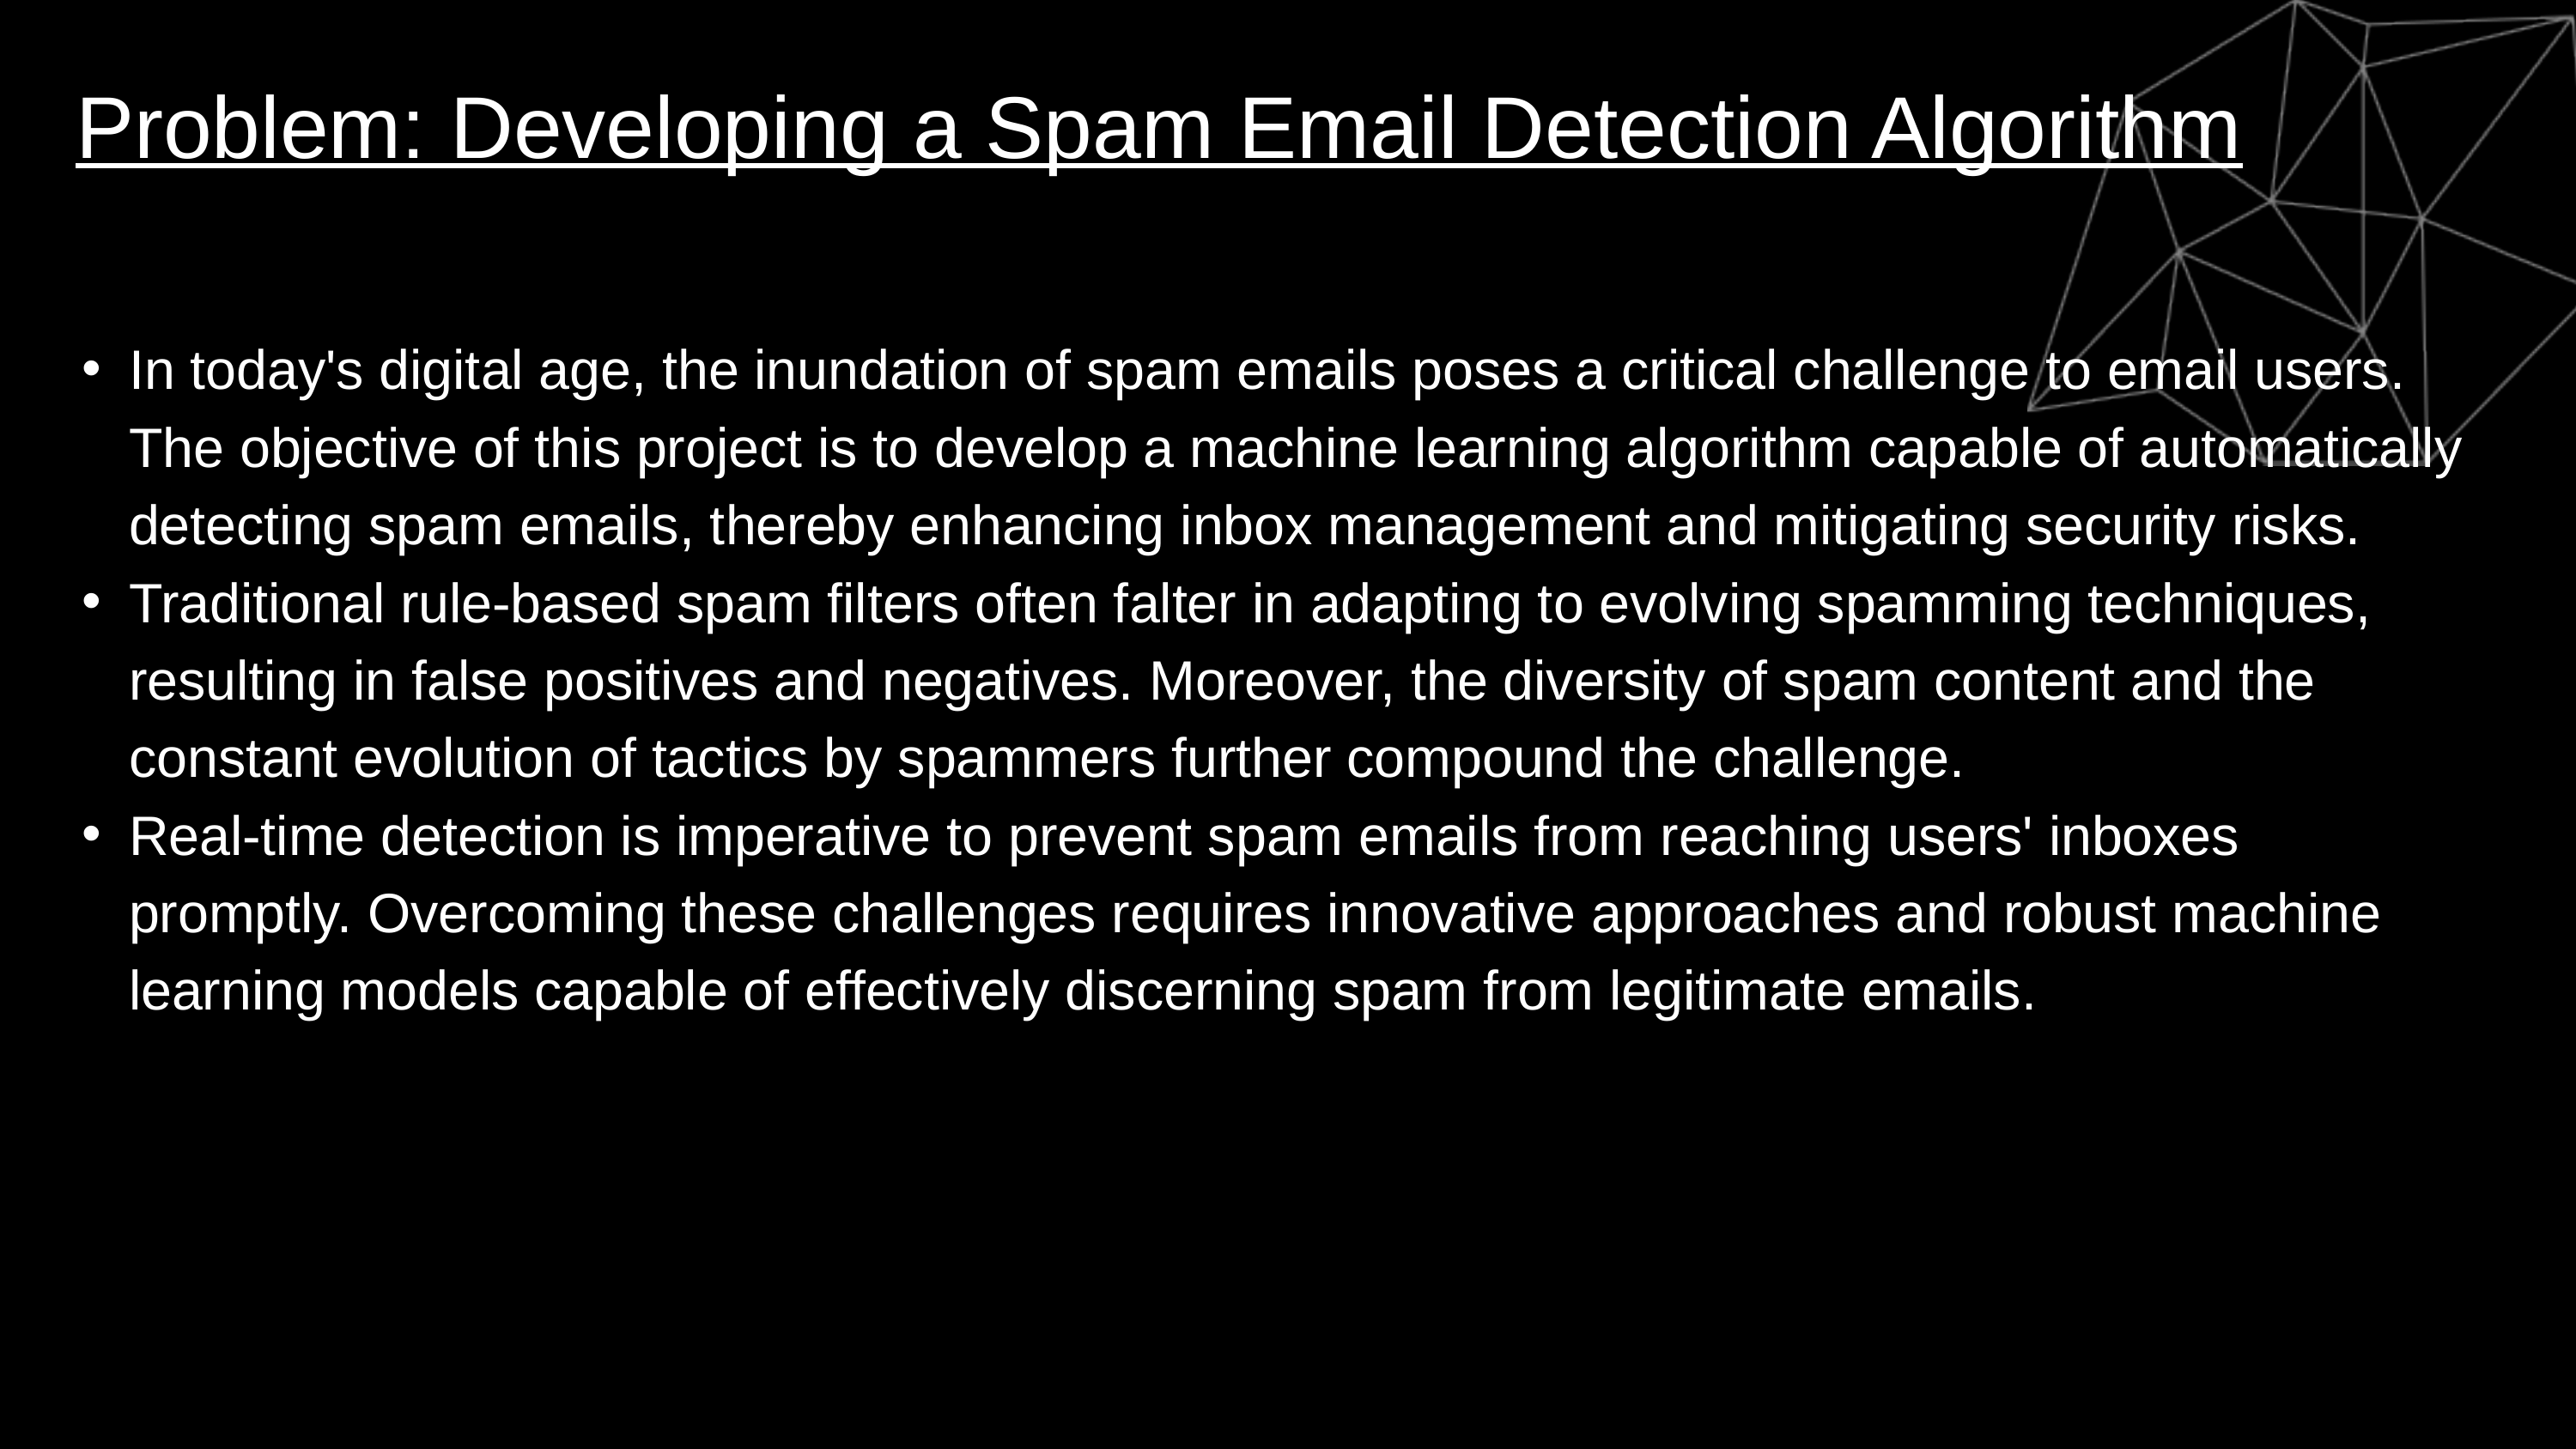

Problem: Developing a Spam Email Detection Algorithm
In today's digital age, the inundation of spam emails poses a critical challenge to email users. The objective of this project is to develop a machine learning algorithm capable of automatically detecting spam emails, thereby enhancing inbox management and mitigating security risks.
Traditional rule-based spam filters often falter in adapting to evolving spamming techniques, resulting in false positives and negatives. Moreover, the diversity of spam content and the constant evolution of tactics by spammers further compound the challenge.
Real-time detection is imperative to prevent spam emails from reaching users' inboxes promptly. Overcoming these challenges requires innovative approaches and robust machine learning models capable of effectively discerning spam from legitimate emails.